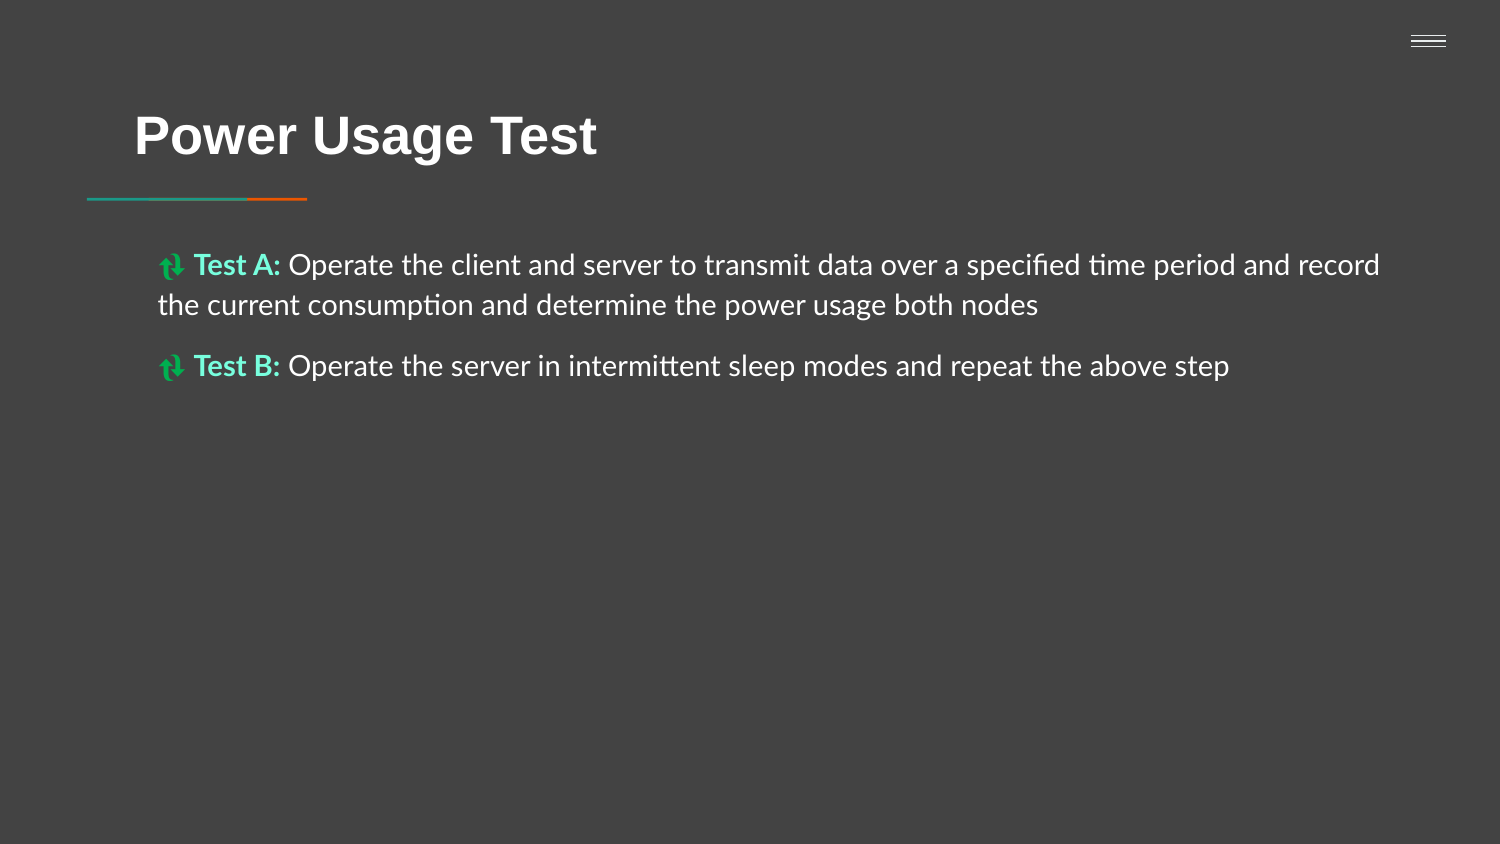

# Power Usage Test
🔃 Test A: Operate the client and server to transmit data over a specified time period and record the current consumption and determine the power usage both nodes
🔃 Test B: Operate the server in intermittent sleep modes and repeat the above step